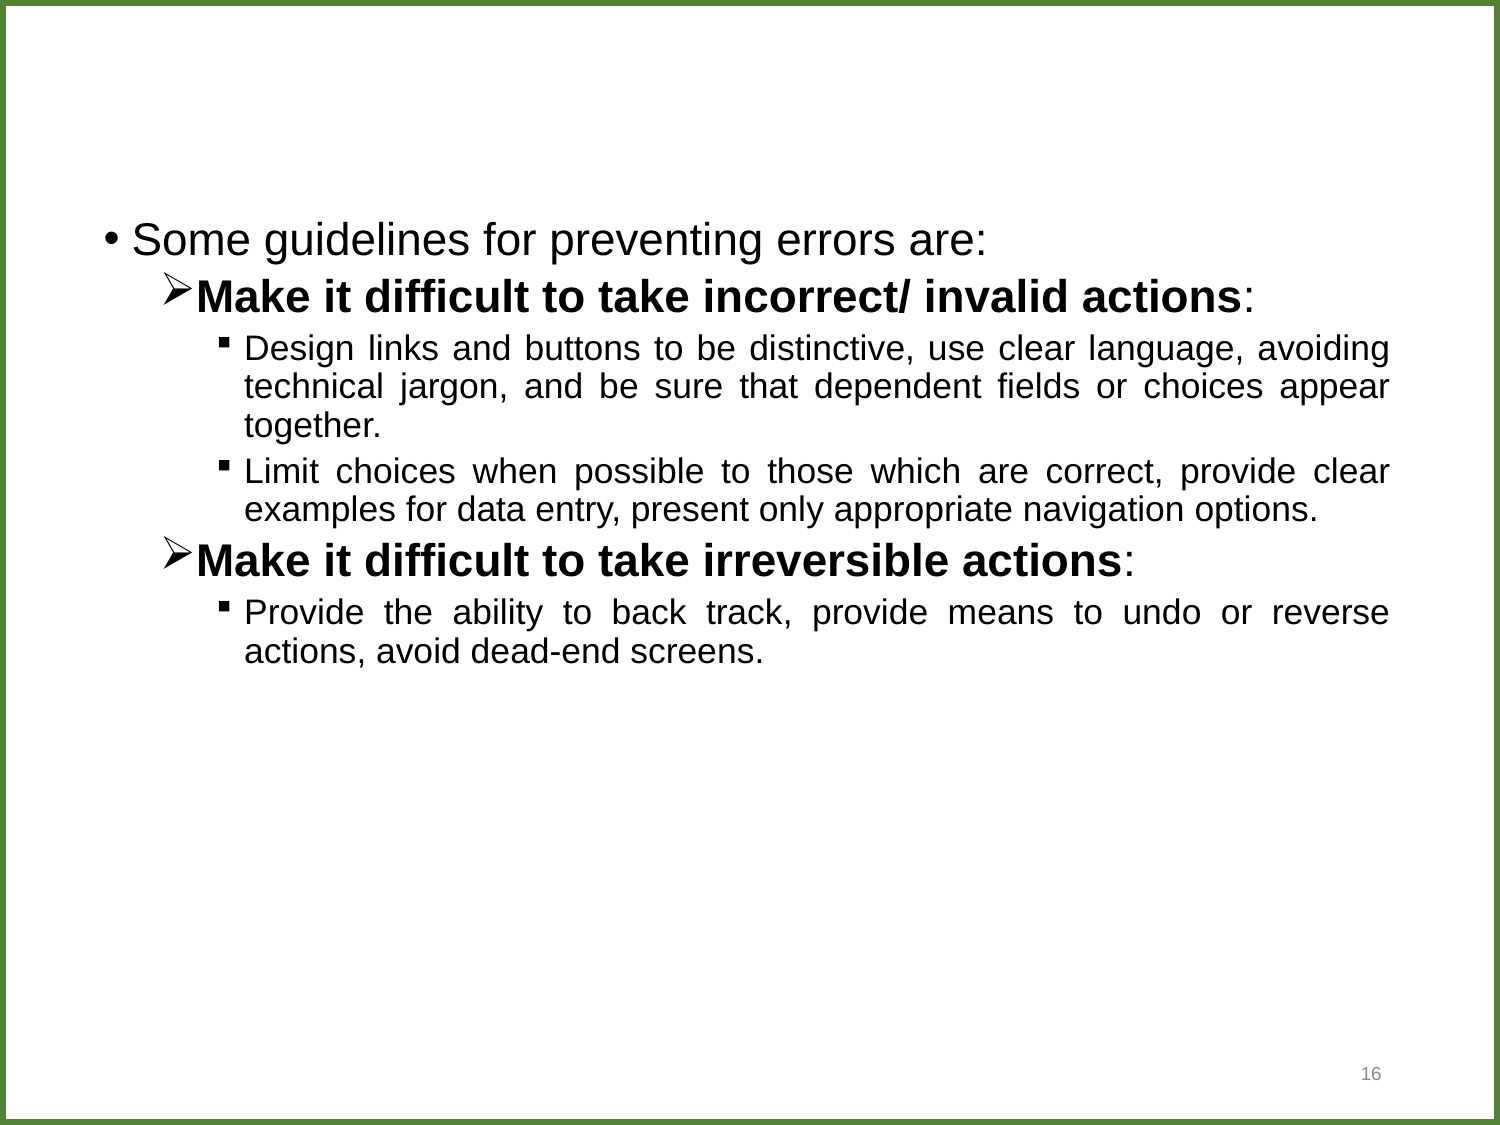

#
Some guidelines for preventing errors are:
Make it difficult to take incorrect/ invalid actions:
Design links and buttons to be distinctive, use clear language, avoiding technical jargon, and be sure that dependent fields or choices appear together.
Limit choices when possible to those which are correct, provide clear examples for data entry, present only appropriate navigation options.
Make it difficult to take irreversible actions:
Provide the ability to back track, provide means to undo or reverse actions, avoid dead-end screens.
16